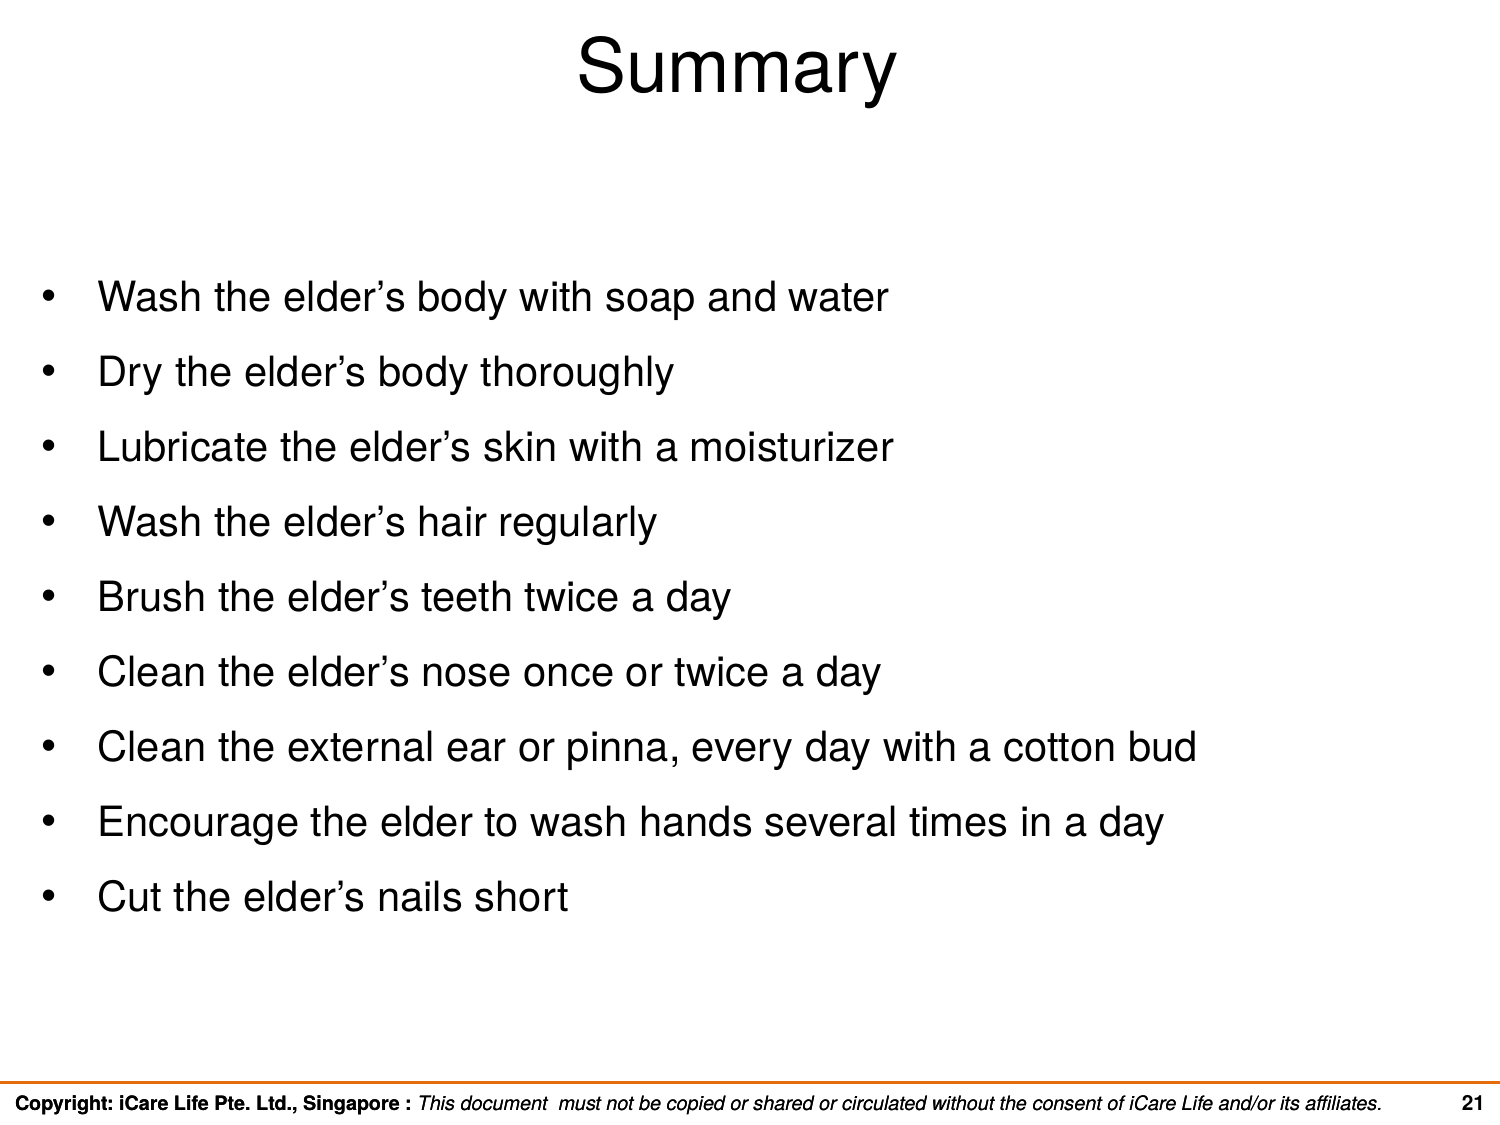

# Summary
Wash the elder’s body with soap and water
Dry the elder’s body thoroughly
Lubricate the elder’s skin with a moisturizer
Wash the elder’s hair regularly
Brush the elder’s teeth twice a day
Clean the elder’s nose once or twice a day
Clean the external ear or pinna, every day with a cotton bud
Encourage the elder to wash hands several times in a day
Cut the elder’s nails short
21
Copyright: iCare Life Pte. Ltd., Singapore : This document  must not be copied or shared or circulated without the consent of iCare Life and/or its affiliates.